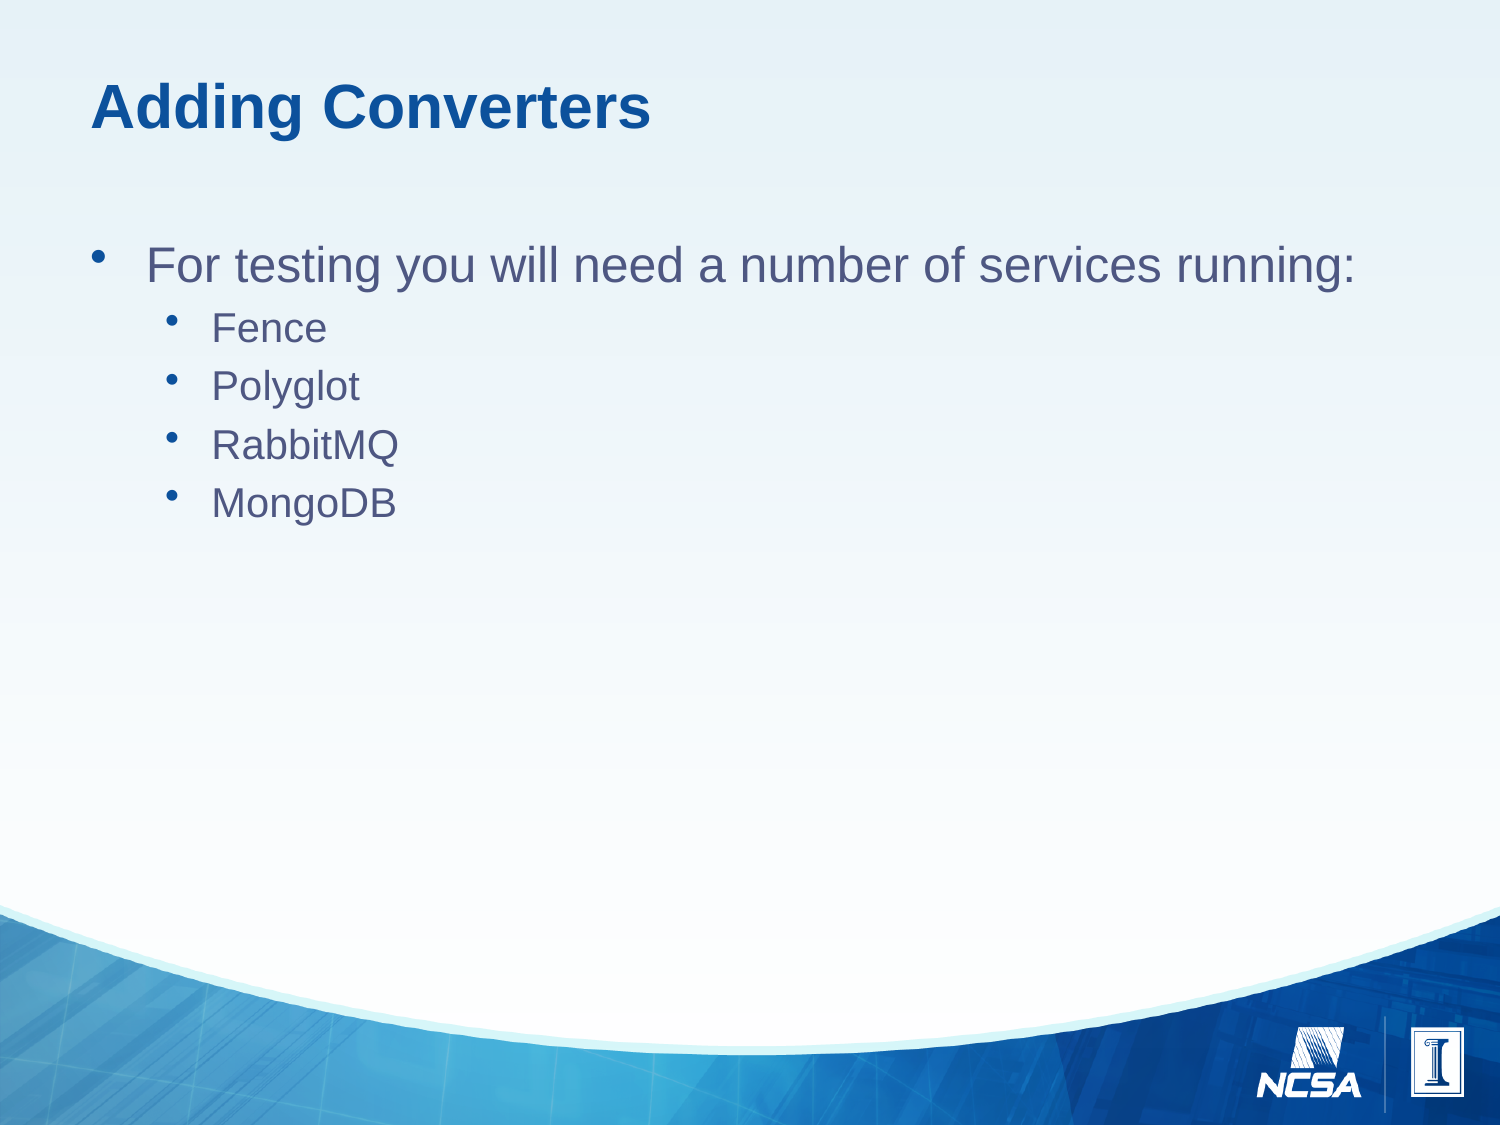

# Adding Converters
For testing you will need a number of services running:
Fence
Polyglot
RabbitMQ
MongoDB